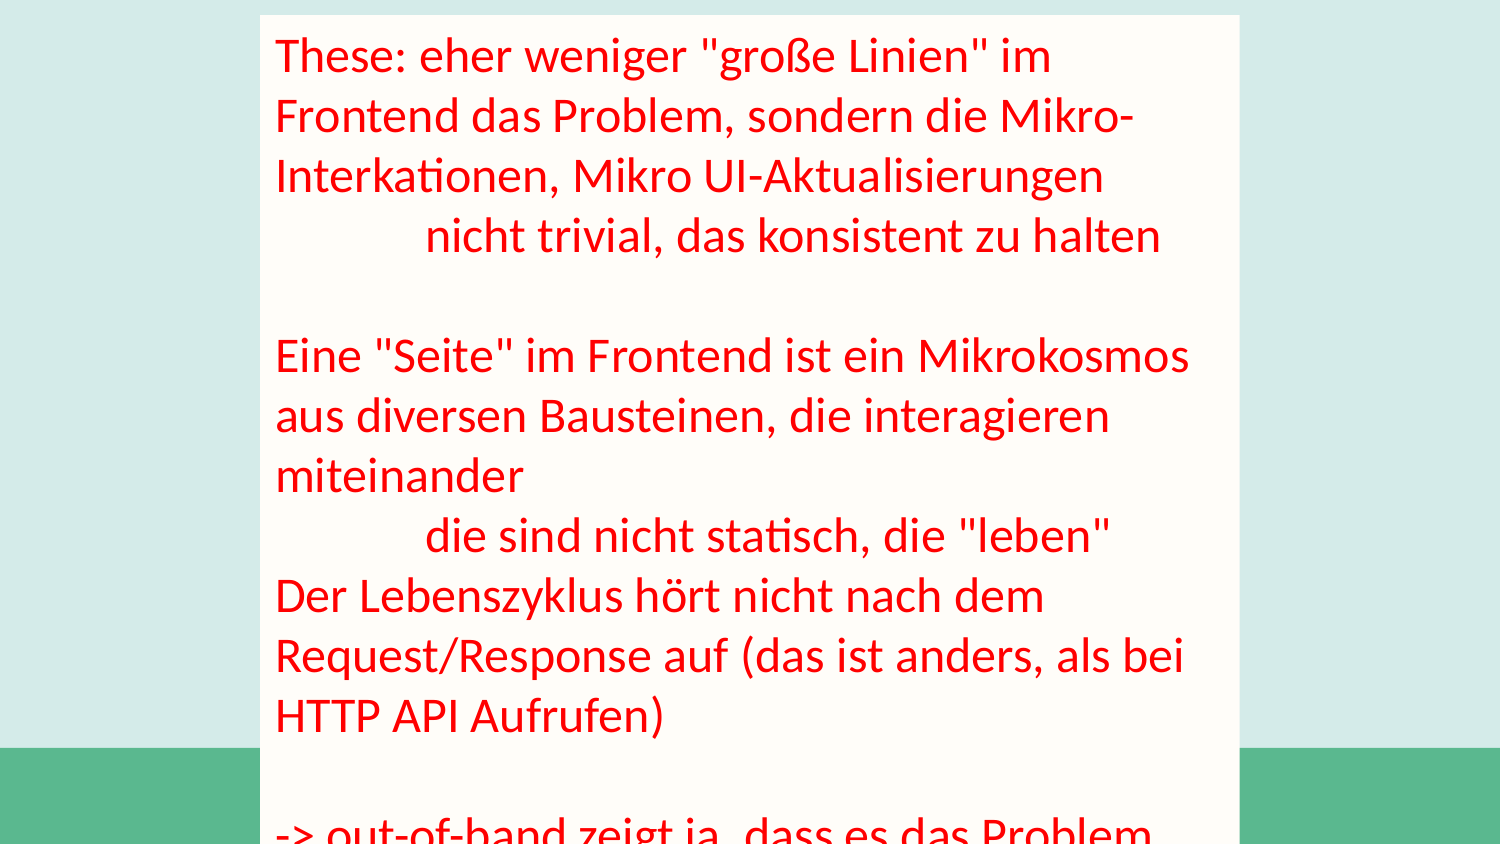

These: eher weniger "große Linien" im Frontend das Problem, sondern die Mikro-Interkationen, Mikro UI-Aktualisierungen
	nicht trivial, das konsistent zu halten

Eine "Seite" im Frontend ist ein Mikrokosmos aus diversen Bausteinen, die interagieren miteinander
	die sind nicht statisch, die "leben"
Der Lebenszyklus hört nicht nach dem Request/Response auf (das ist anders, als bei HTTP API Aufrufen)

-> out-of-band zeigt ja, dass es das Problem gibt
#